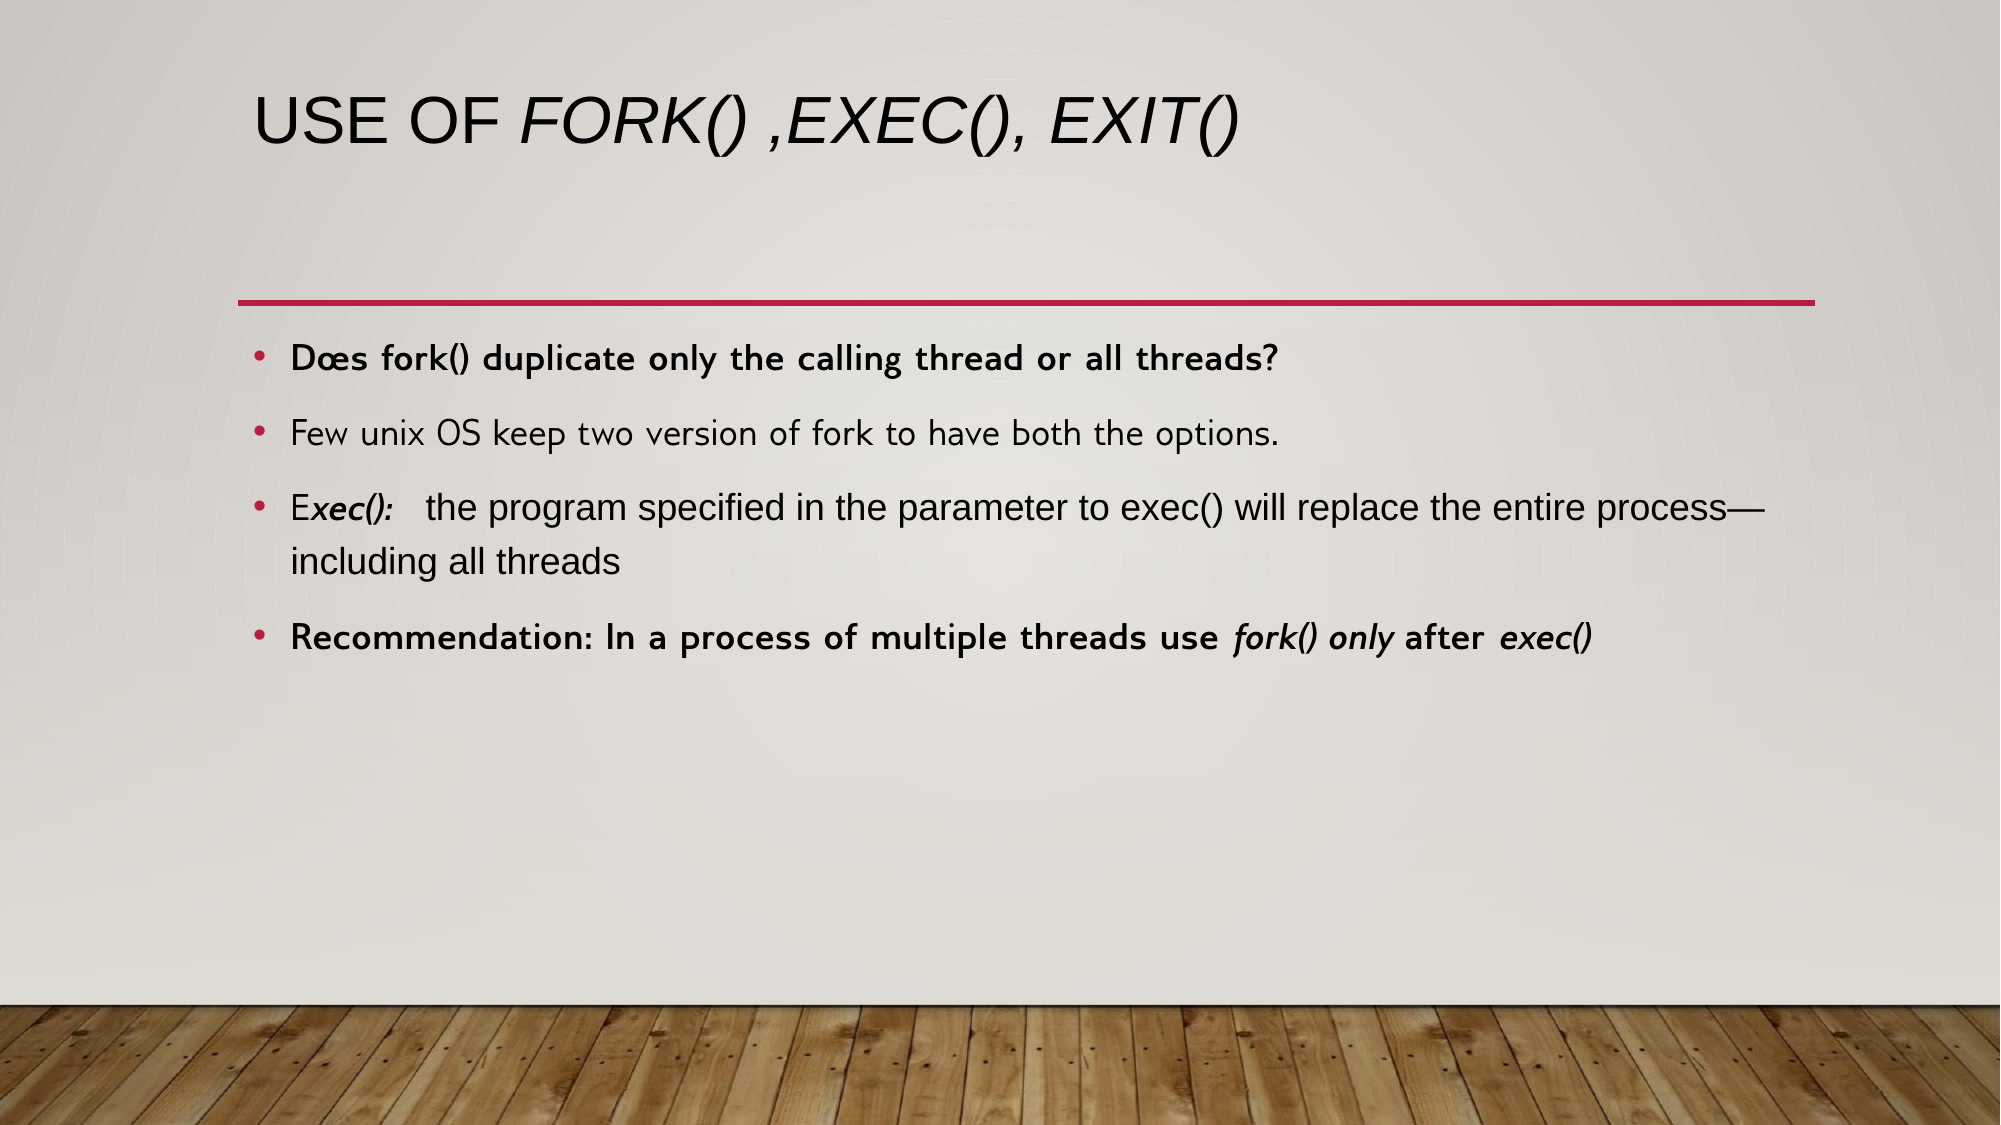

# USE OF FORK() ,EXEC(), EXIT()
Does fork() duplicate only the calling thread or all threads?
Few unix OS keep two version of fork to have both the options.
Exec():   the program speciﬁed in the parameter to exec() will replace the entire process—including all threads
Recommendation: In a process of multiple threads use fork() only after exec()